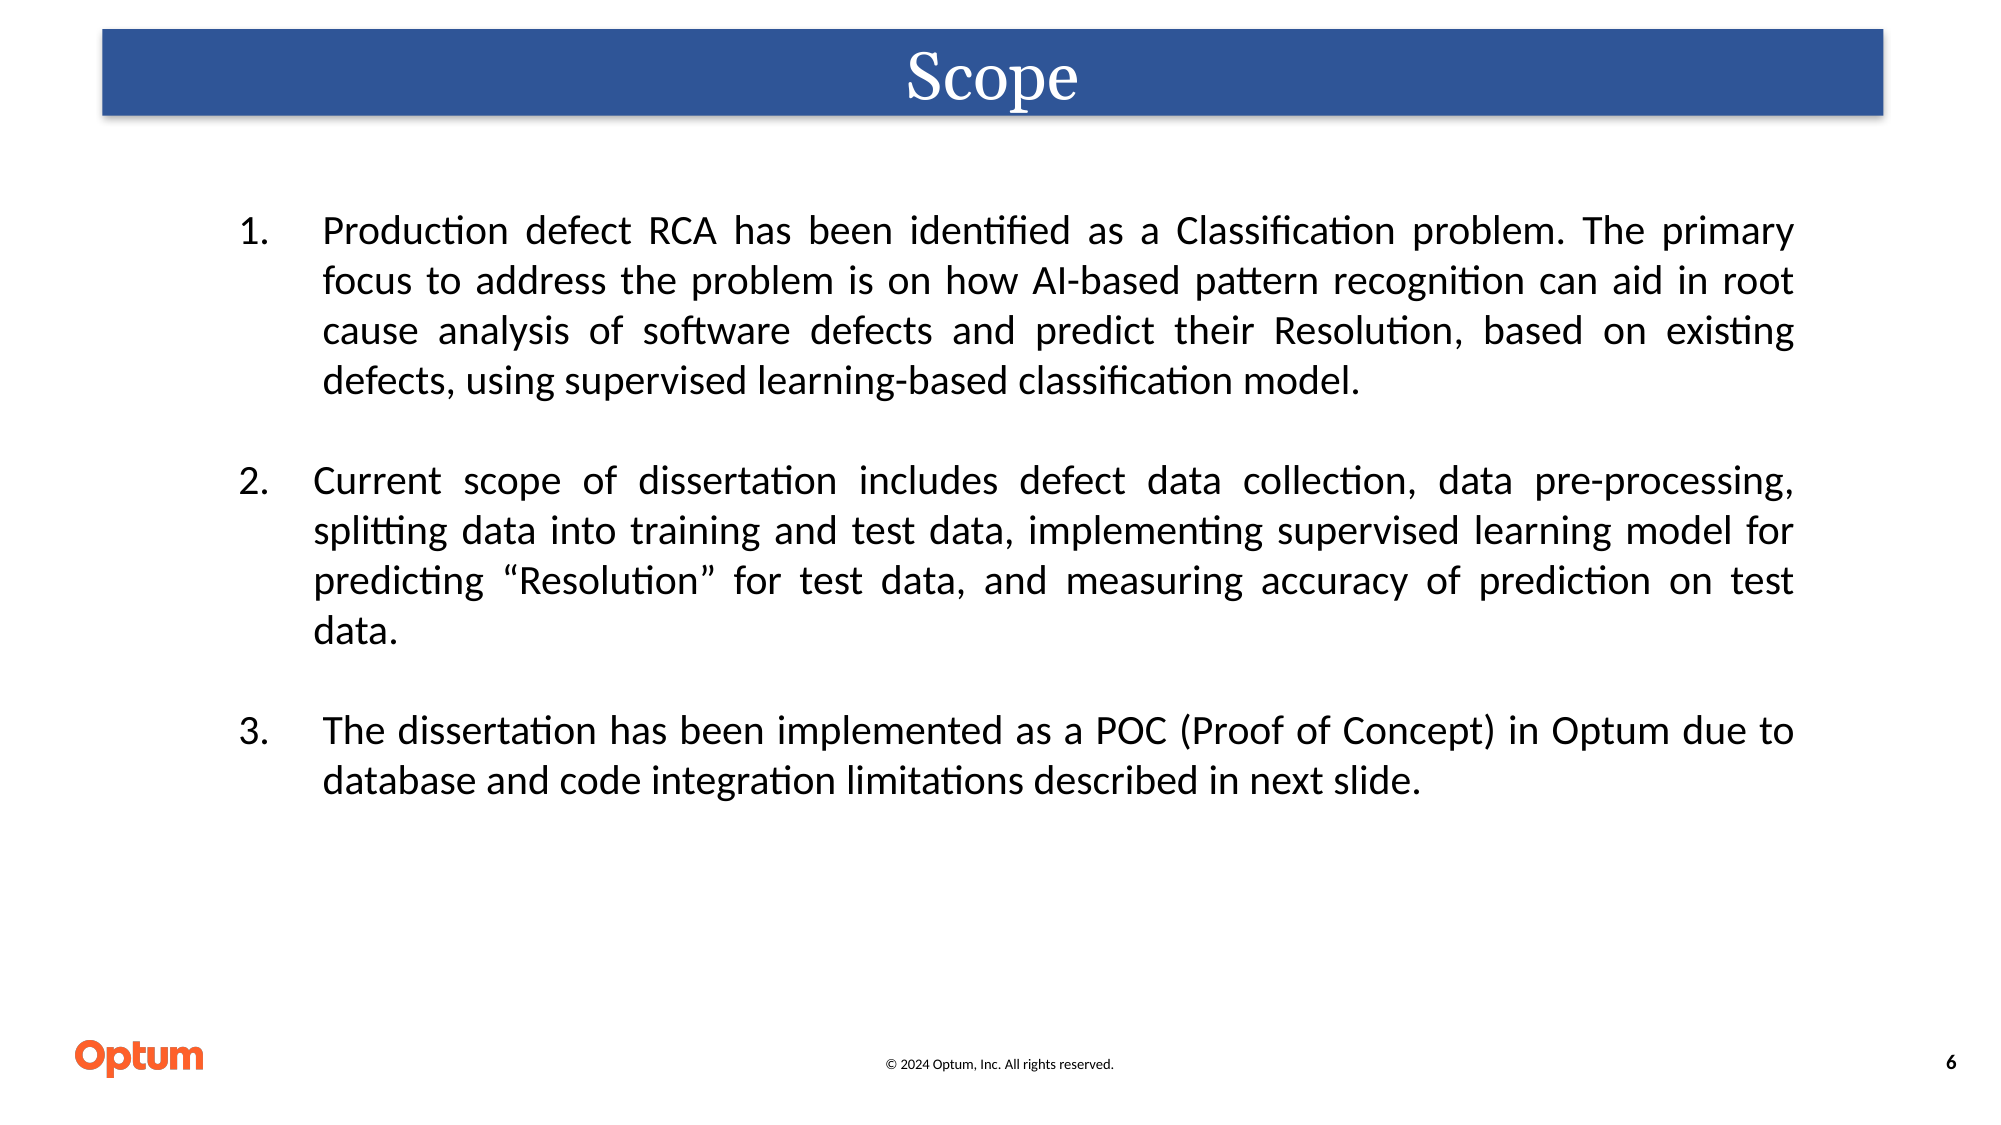

Scope
Production defect RCA has been identified as a Classification problem. The primary focus to address the problem is on how AI-based pattern recognition can aid in root cause analysis of software defects and predict their Resolution, based on existing defects, using supervised learning-based classification model.

Current scope of dissertation includes defect data collection, data pre-processing, splitting data into training and test data, implementing supervised learning model for predicting “Resolution” for test data, and measuring accuracy of prediction on test data.

The dissertation has been implemented as a POC (Proof of Concept) in Optum due to database and code integration limitations described in next slide.